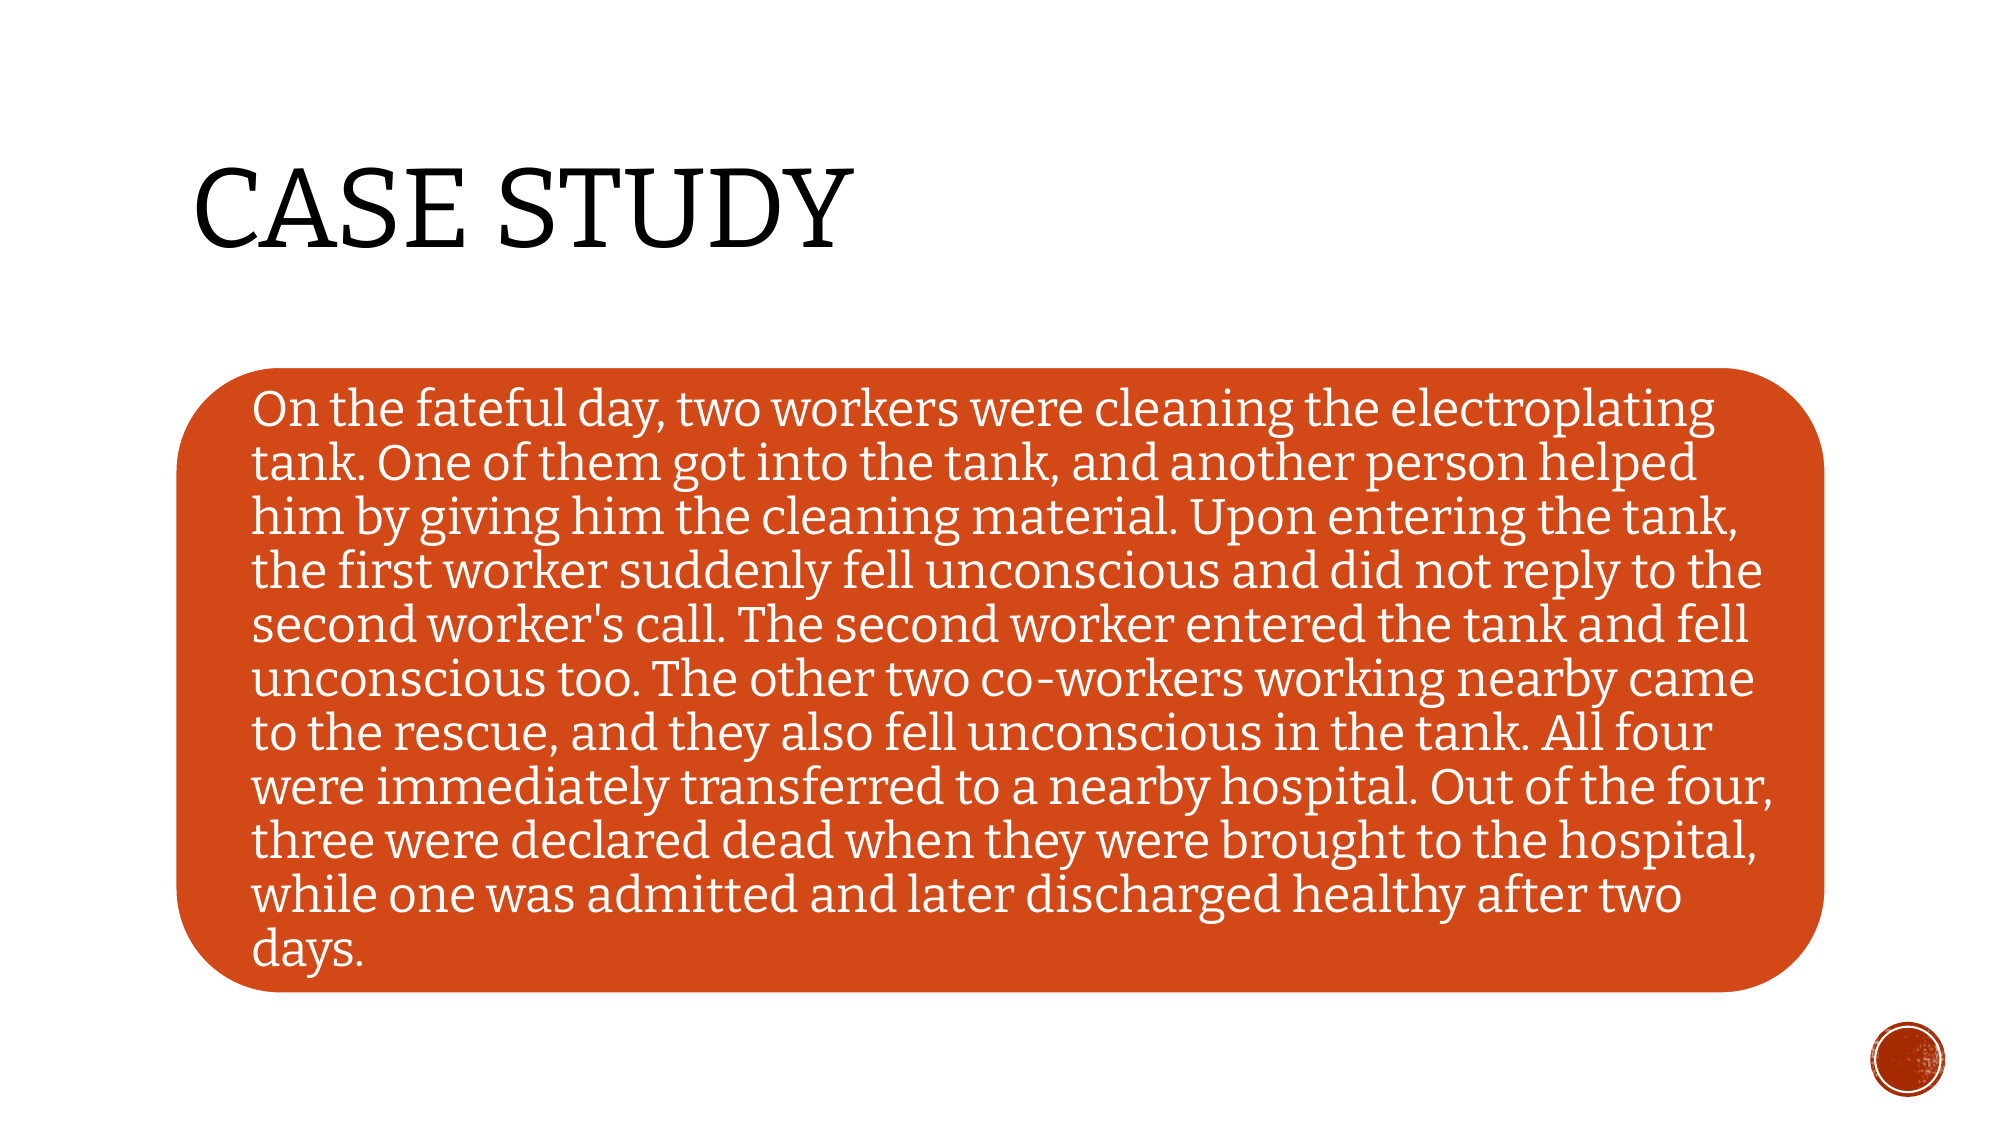

# CASE STUDY
On the fateful day, two workers were cleaning the electroplating tank. One of them got into the tank, and another person helped him by giving him the cleaning material. Upon entering the tank, the first worker suddenly fell unconscious and did not reply to the second worker's call. The second worker entered the tank and fell unconscious too. The other two co-workers working nearby came to the rescue, and they also fell unconscious in the tank. All four were immediately transferred to a nearby hospital. Out of the four, three were declared dead when they were brought to the hospital, while one was admitted and later discharged healthy after two days.